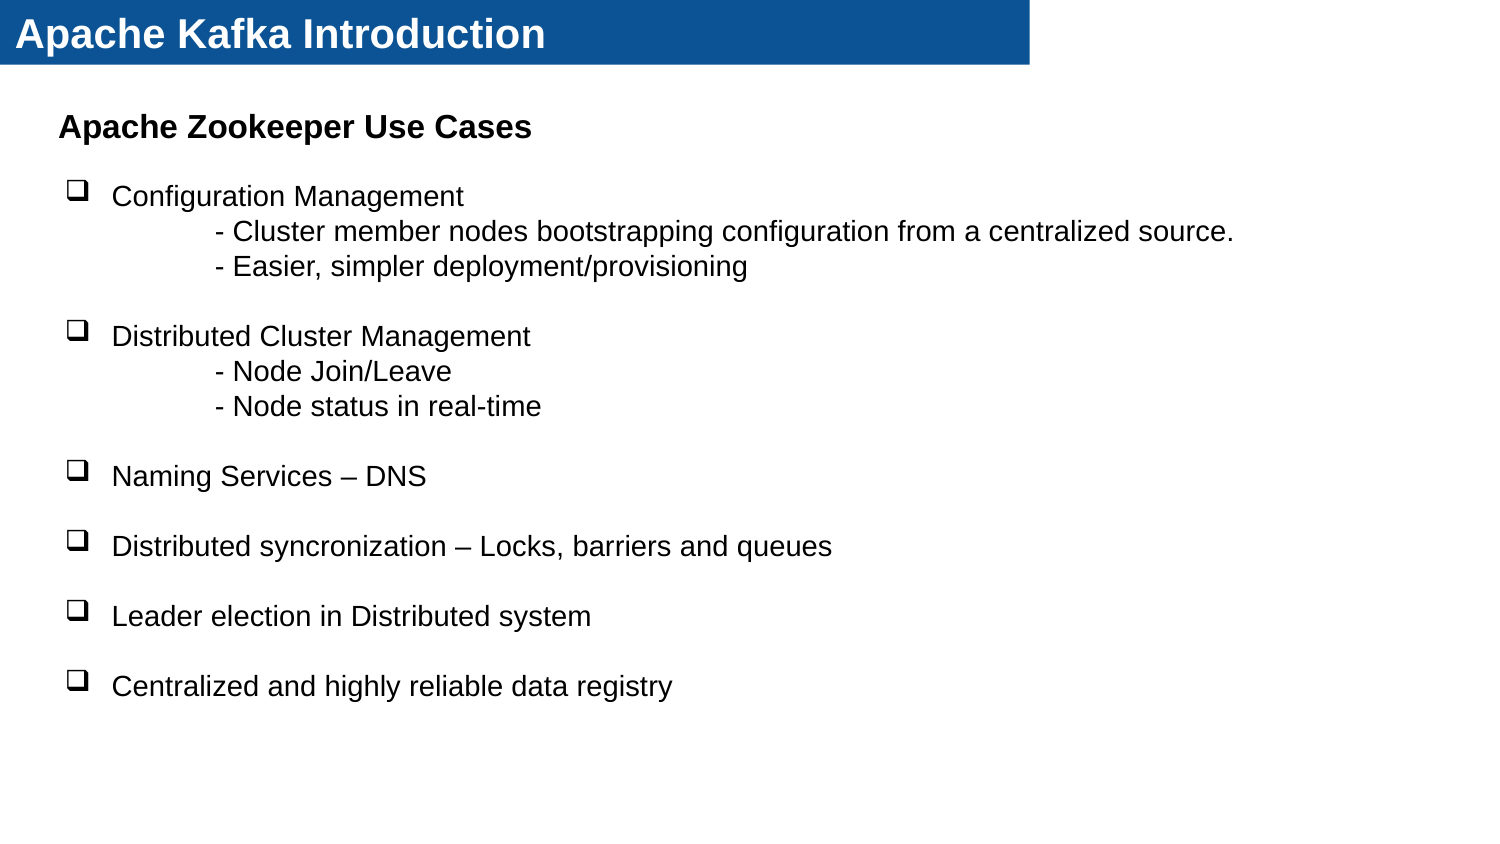

Apache Kafka Introduction

Apache Zookeeper Use Cases

Configuration Management
	- Cluster member nodes bootstrapping configuration from a centralized source.
	- Easier, simpler deployment/provisioning

Distributed Cluster Management
	- Node Join/Leave
	- Node status in real-time

Naming Services – DNS

Distributed syncronization – Locks, barriers and queues

Leader election in Distributed system

Centralized and highly reliable data registry